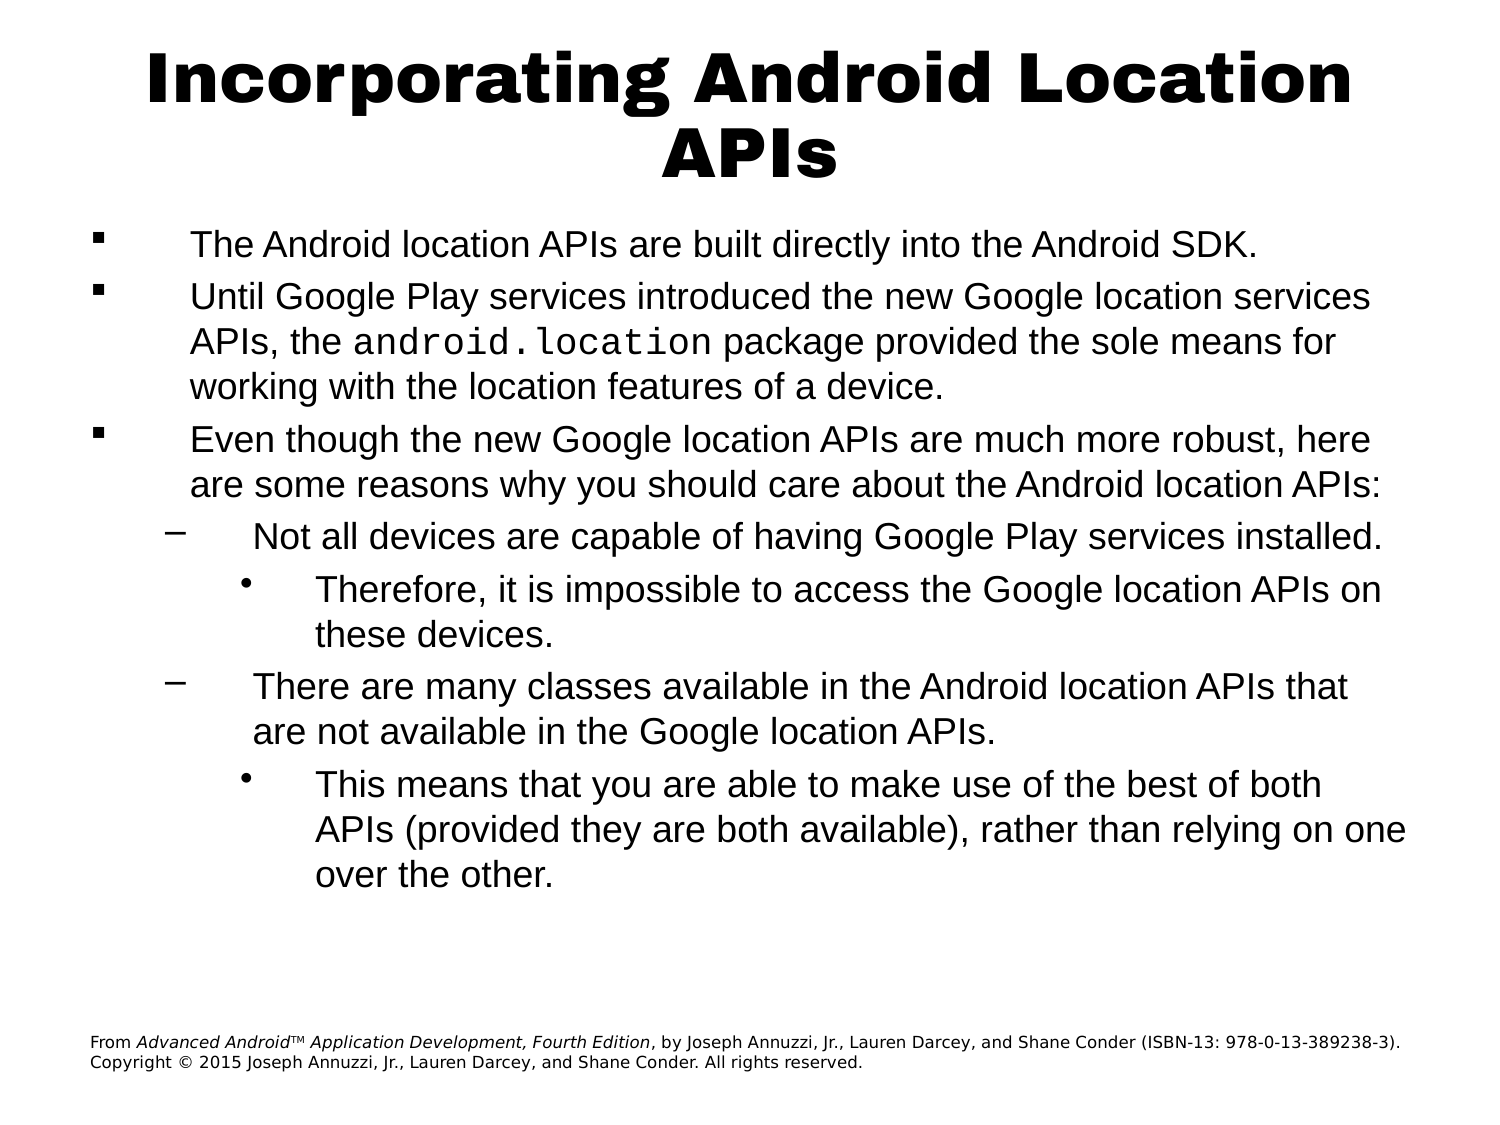

# Incorporating Android Location APIs
The Android location APIs are built directly into the Android SDK.
Until Google Play services introduced the new Google location services APIs, the android.location package provided the sole means for working with the location features of a device.
Even though the new Google location APIs are much more robust, here are some reasons why you should care about the Android location APIs:
Not all devices are capable of having Google Play services installed.
Therefore, it is impossible to access the Google location APIs on these devices.
There are many classes available in the Android location APIs that are not available in the Google location APIs.
This means that you are able to make use of the best of both APIs (provided they are both available), rather than relying on one over the other.
From Advanced AndroidTM Application Development, Fourth Edition, by Joseph Annuzzi, Jr., Lauren Darcey, and Shane Conder (ISBN-13: 978-0-13-389238-3). Copyright © 2015 Joseph Annuzzi, Jr., Lauren Darcey, and Shane Conder. All rights reserved.